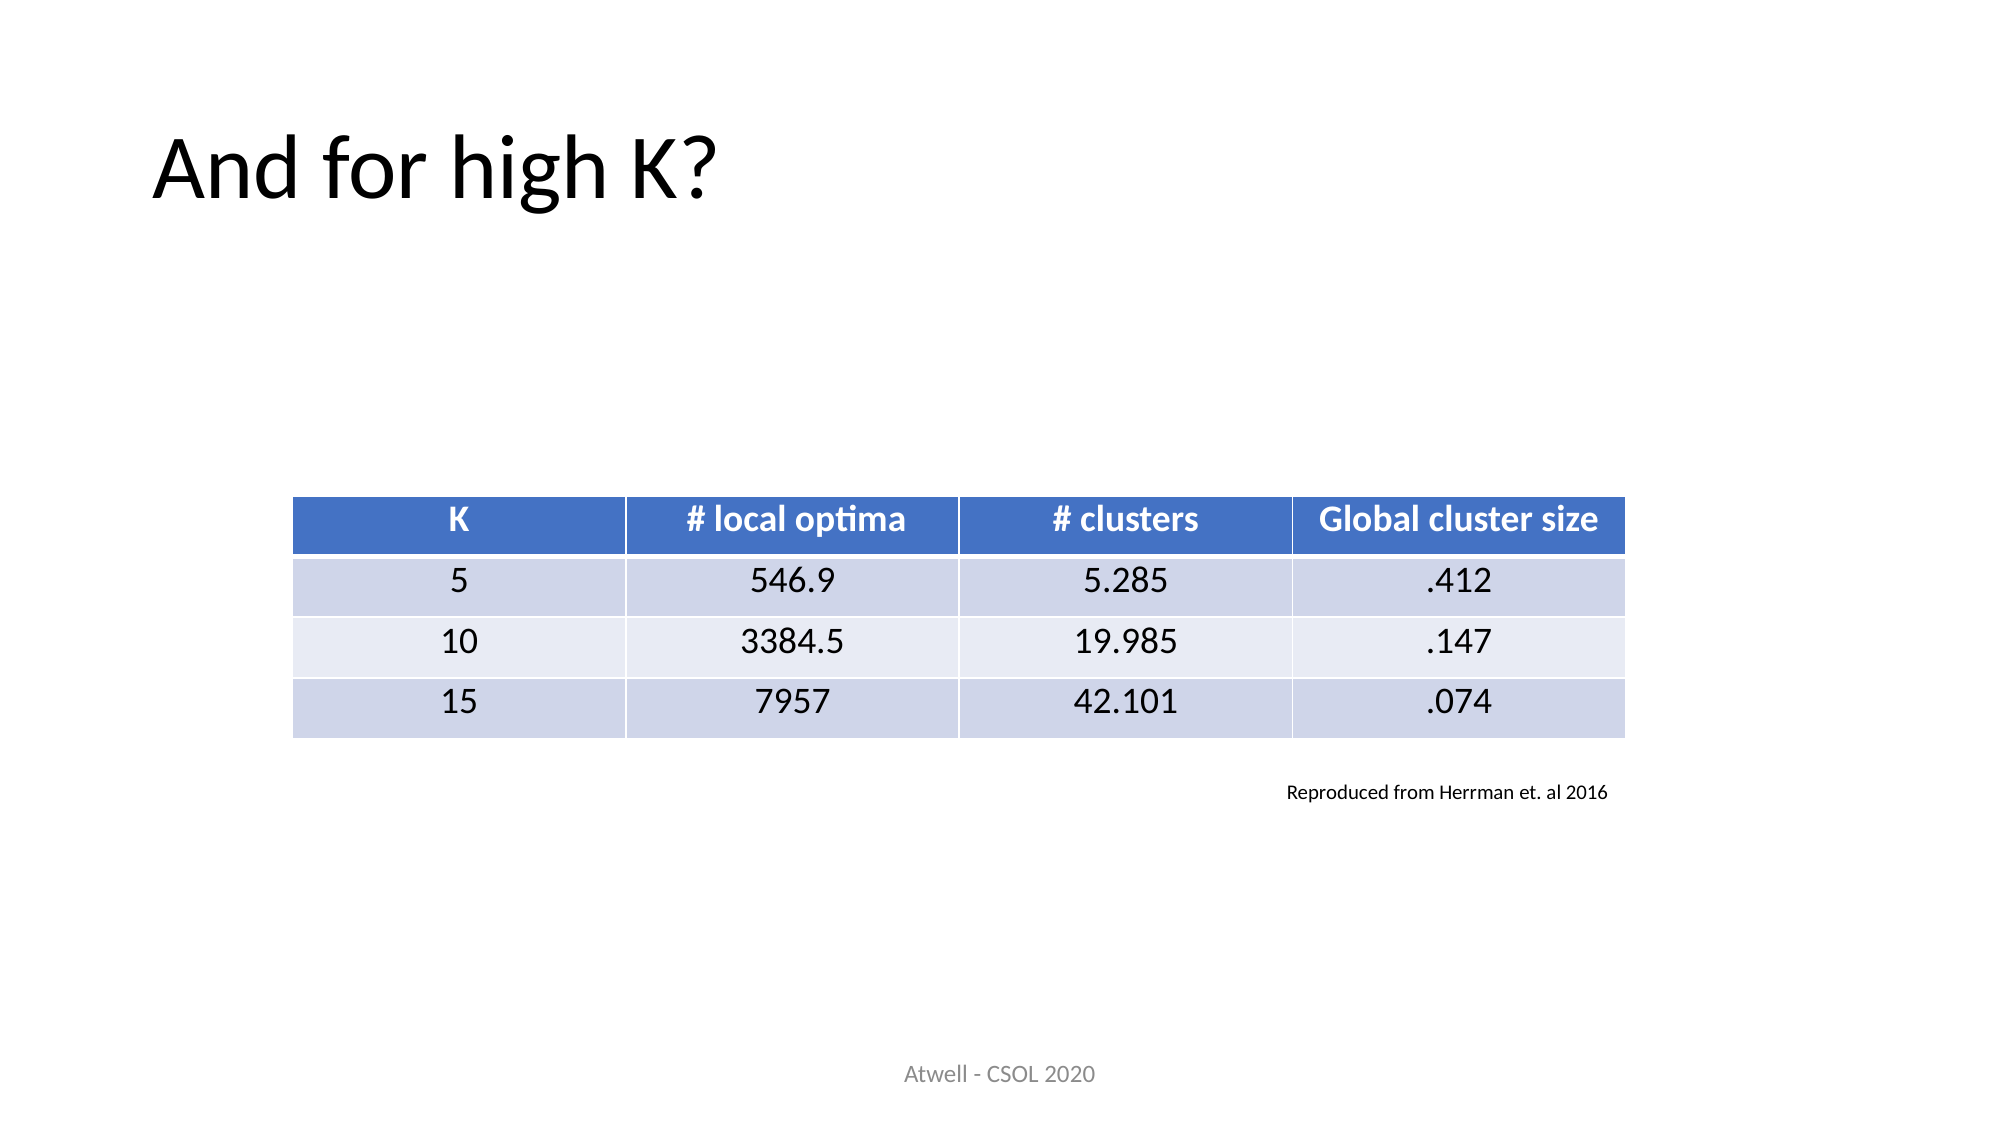

# And for high K?
| K | # local optima | # clusters | Global cluster size |
| --- | --- | --- | --- |
| 5 | 546.9 | 5.285 | .412 |
| 10 | 3384.5 | 19.985 | .147 |
| 15 | 7957 | 42.101 | .074 |
Reproduced from Herrman et. al 2016
Atwell - CSOL 2020